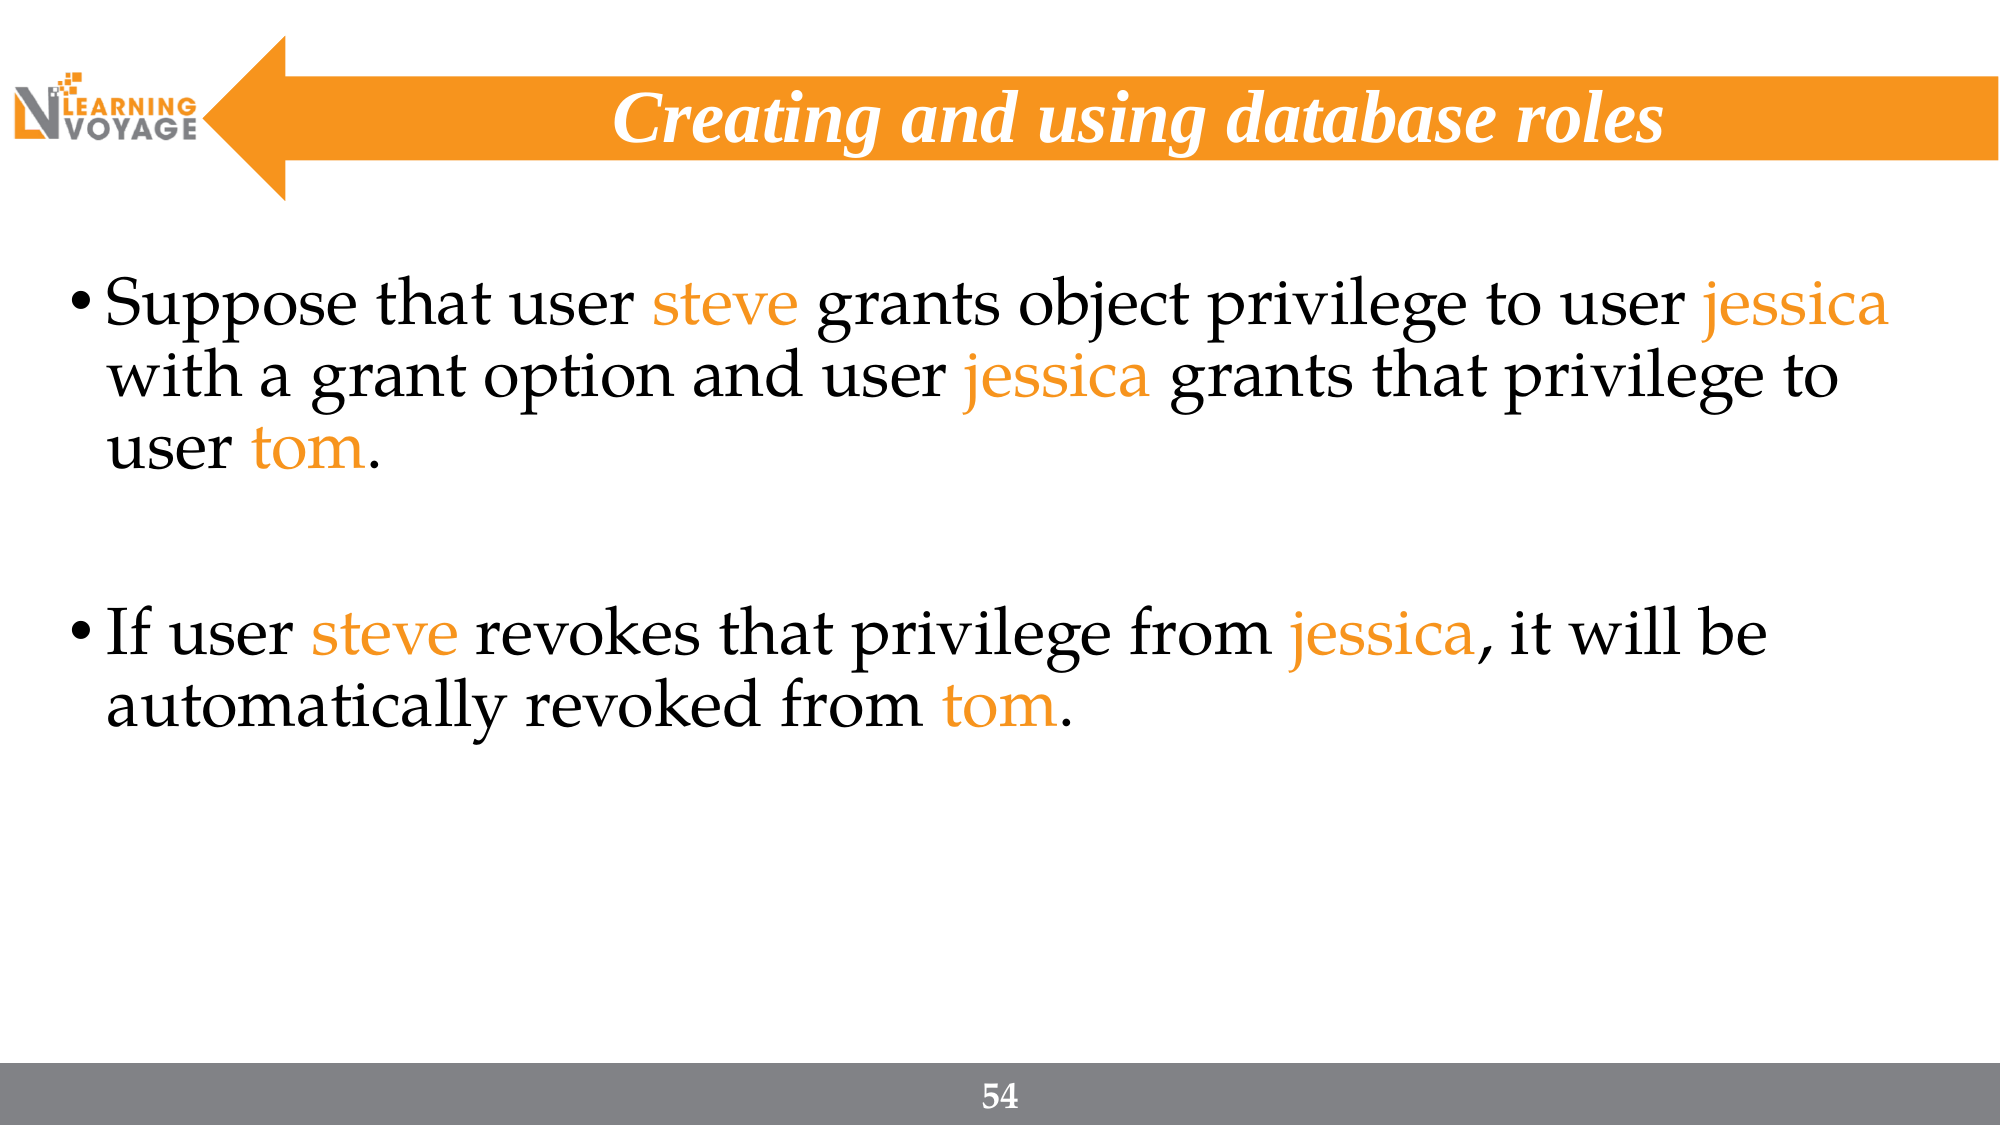

# Creating and using database roles
Suppose that user steve grants object privilege to user jessica with a grant option and user jessica grants that privilege to user tom.

If user steve revokes that privilege from jessica, it will be automatically revoked from tom.

54